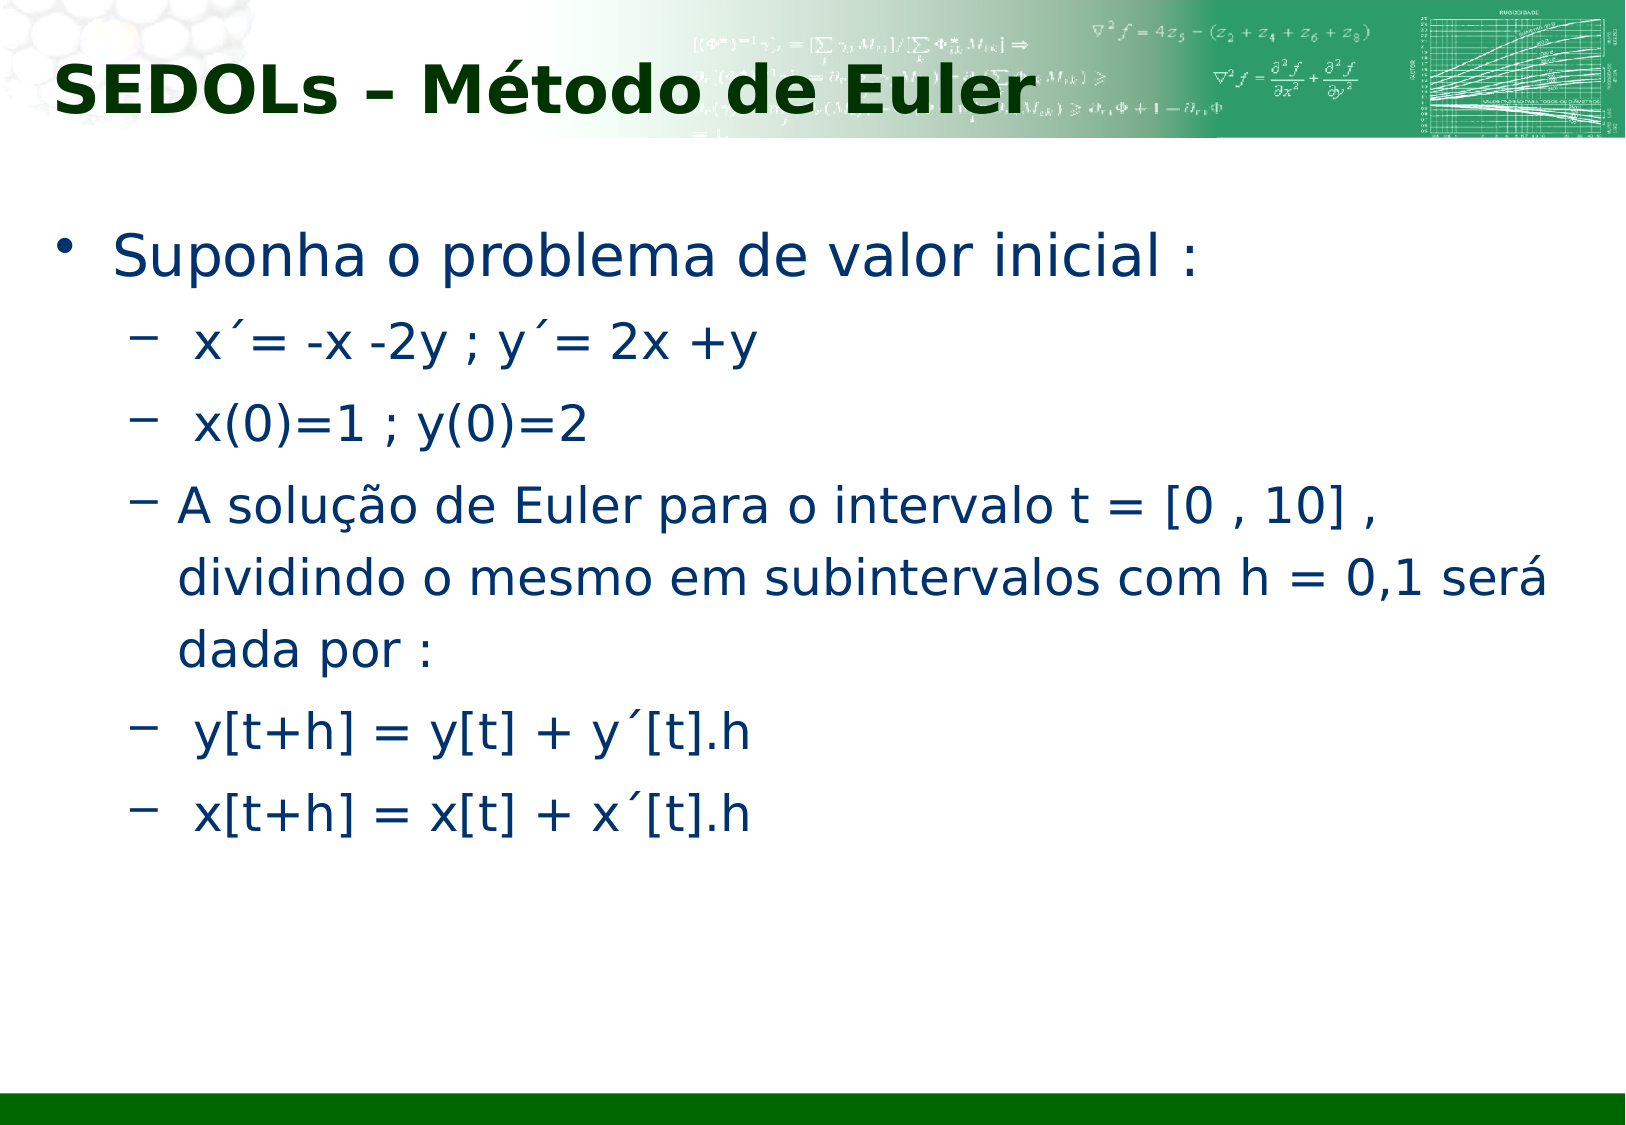

# SEDOLs – Método de Euler
Suponha o problema de valor inicial :
 x´= -x -2y ; y´= 2x +y
 x(0)=1 ; y(0)=2
A solução de Euler para o intervalo t = [0 , 10] , dividindo o mesmo em subintervalos com h = 0,1 será dada por :
 y[t+h] = y[t] + y´[t].h
 x[t+h] = x[t] + x´[t].h